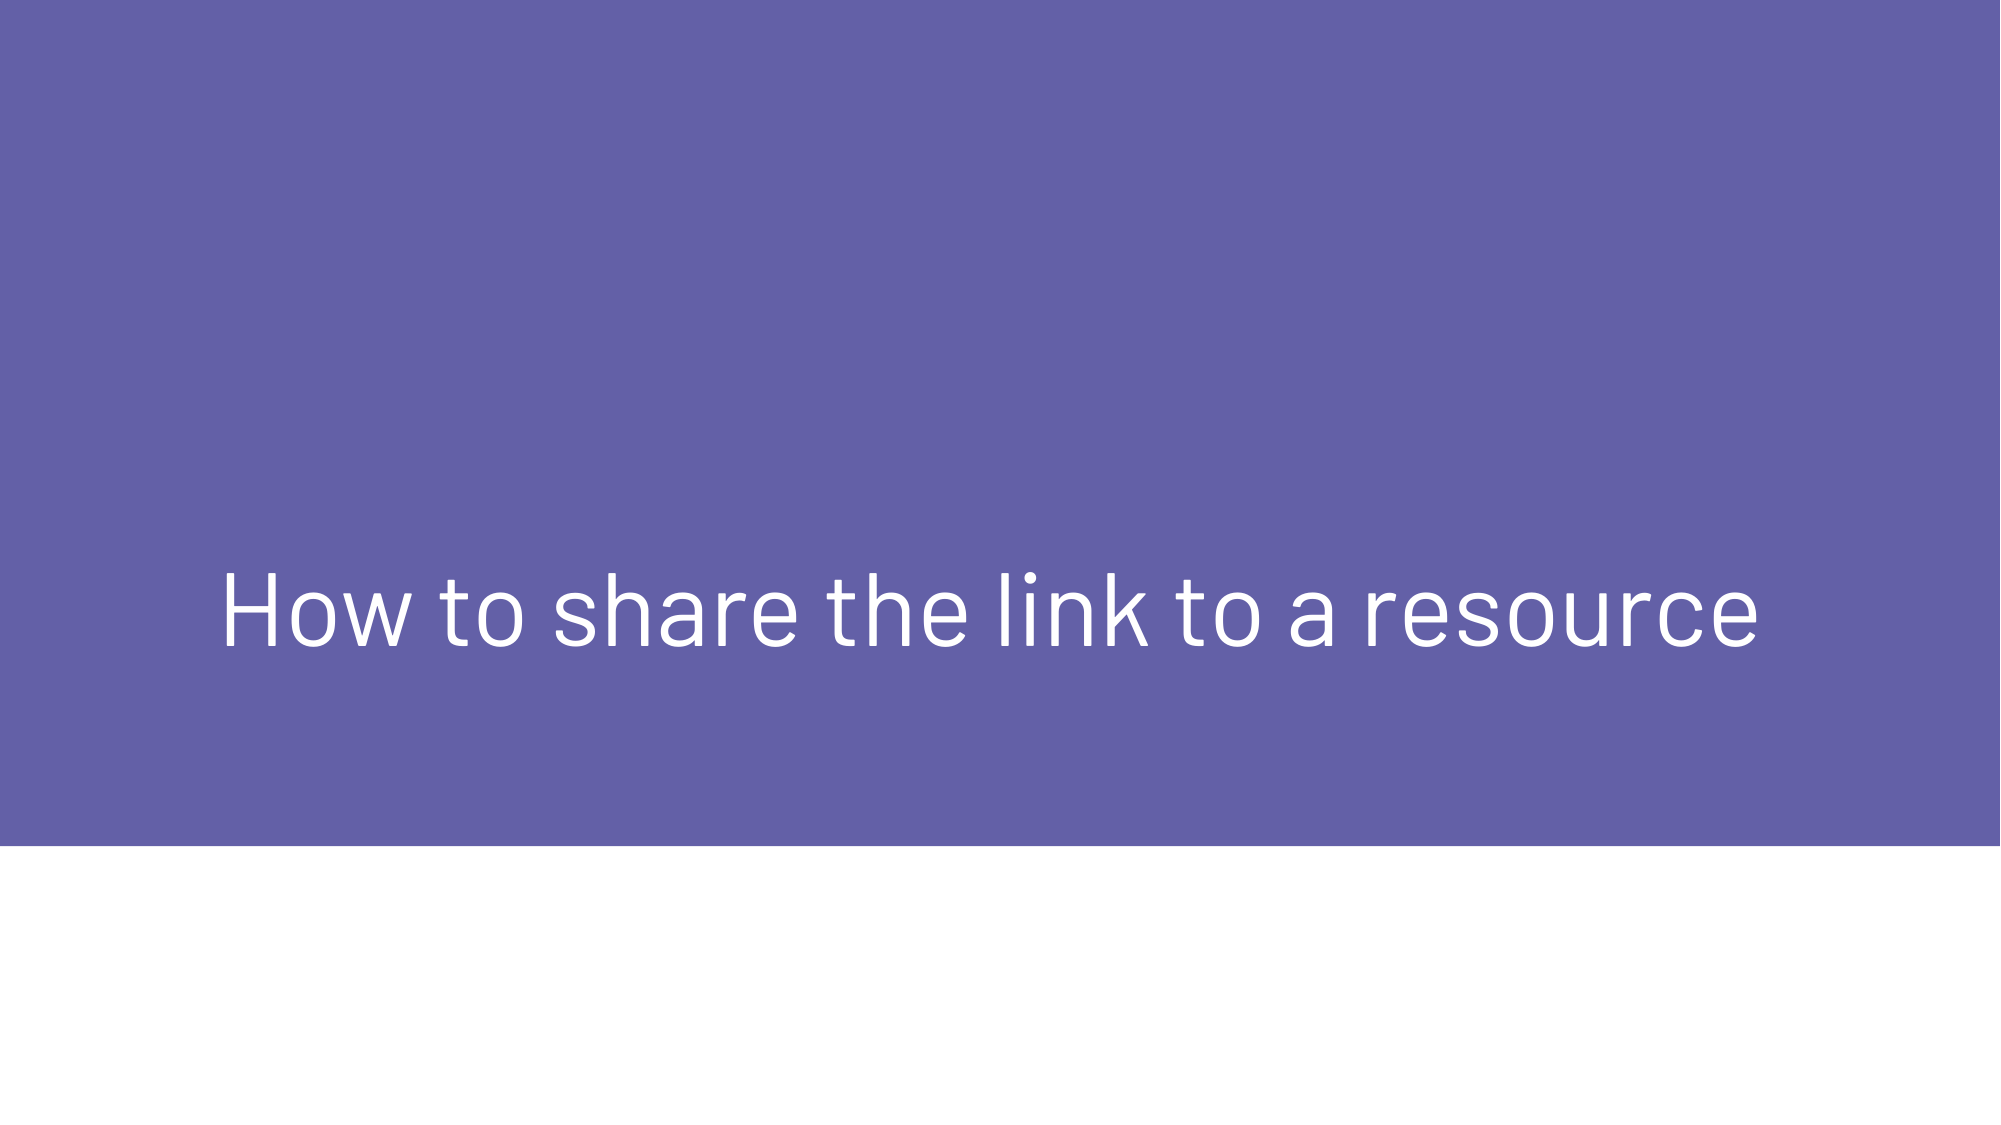

# How to share the link to a resource